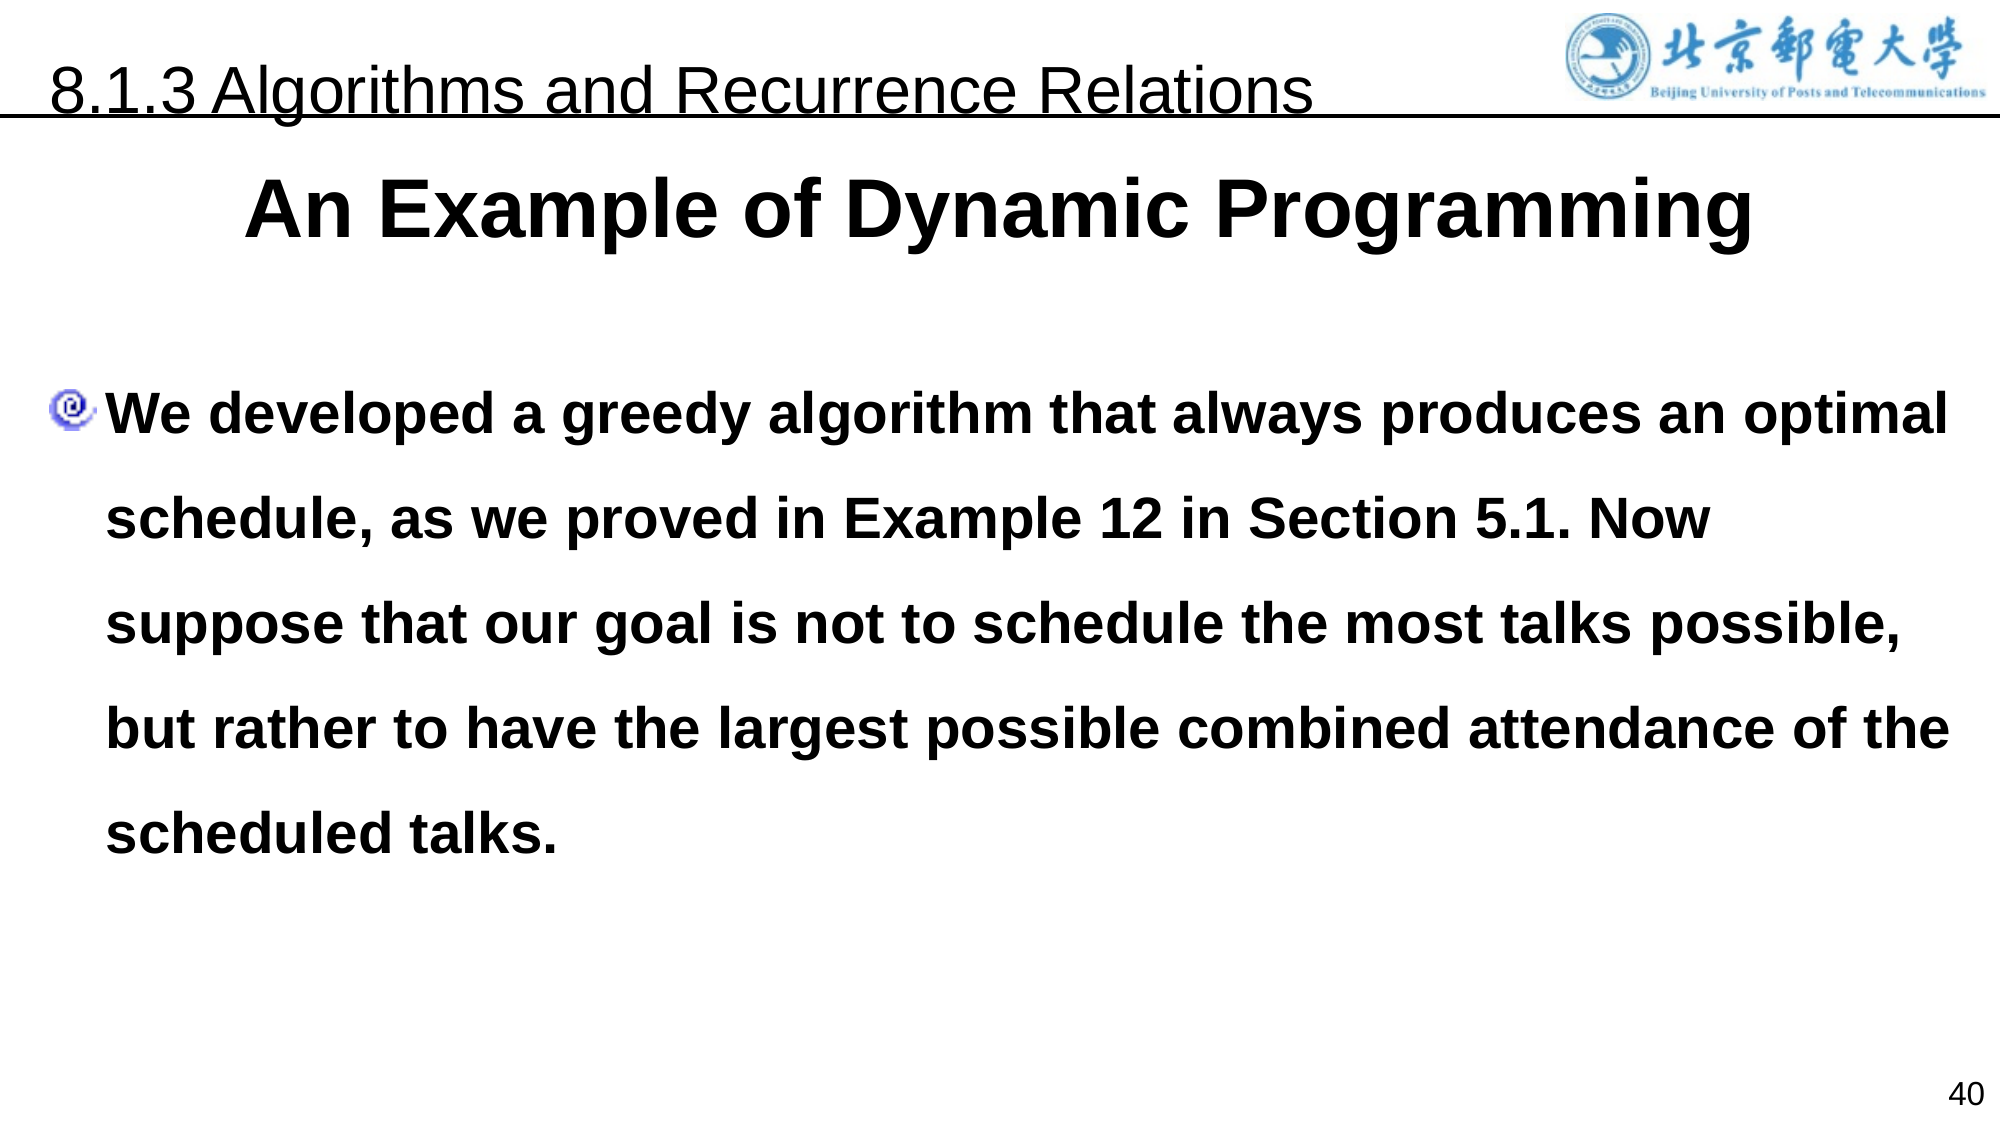

8.1.3 Algorithms and Recurrence Relations
An Example of Dynamic Programming
We developed a greedy algorithm that always produces an optimal schedule, as we proved in Example 12 in Section 5.1. Now suppose that our goal is not to schedule the most talks possible, but rather to have the largest possible combined attendance of the scheduled talks.